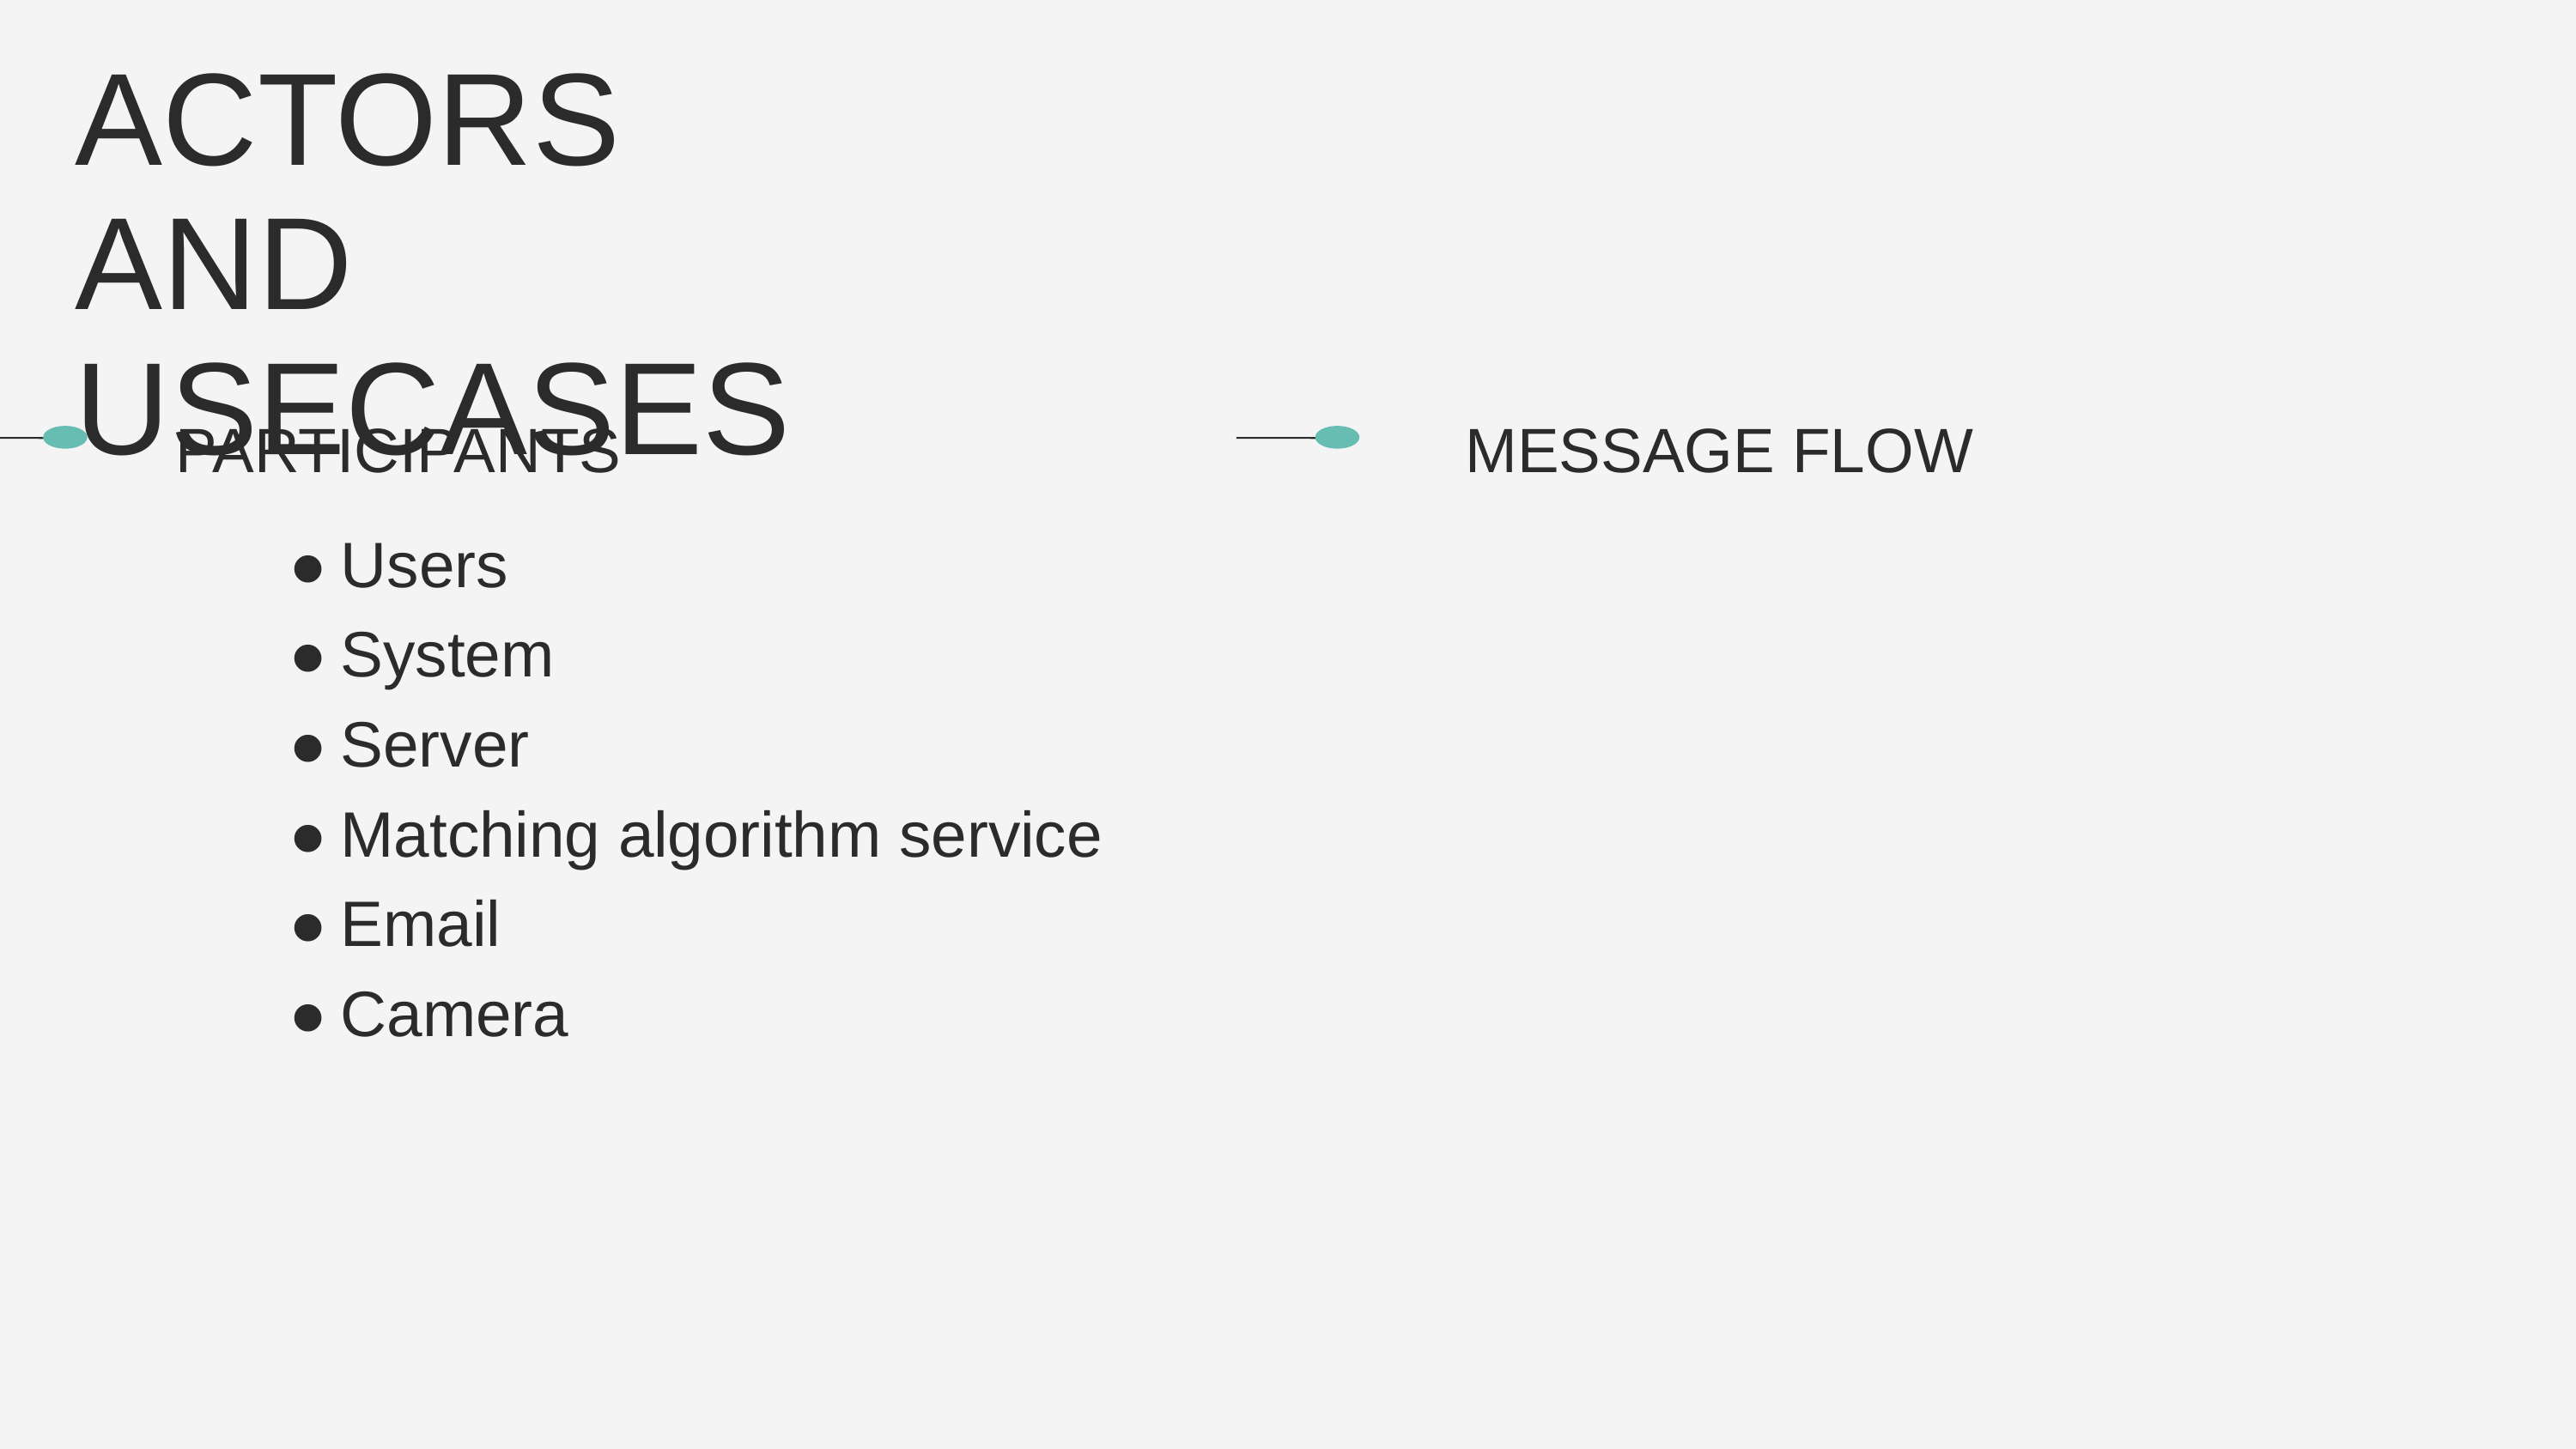

ACTORS AND USECASES

PARTICIPANTS

 MESSAGE FLOW

⦁ Users
⦁ System
⦁ Server
⦁ Matching algorithm service
⦁ Email
⦁ Camera